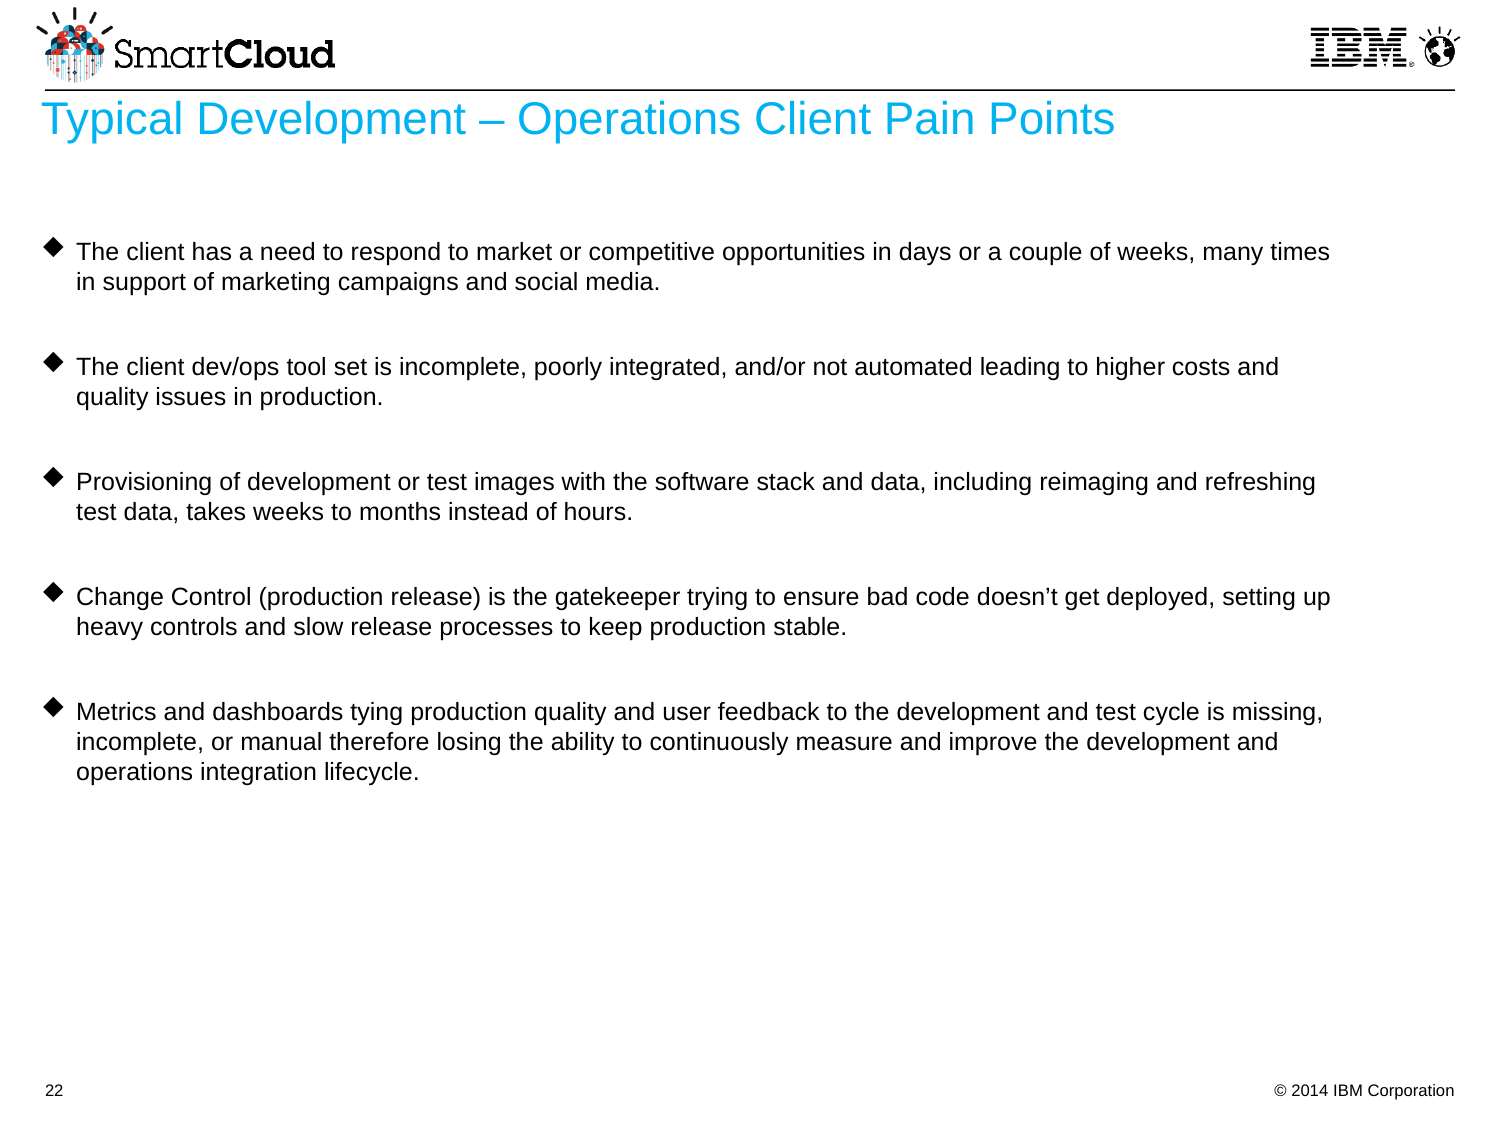

Typical Development – Operations Client Pain Points
The client has a need to respond to market or competitive opportunities in days or a couple of weeks, many times in support of marketing campaigns and social media.

The client dev/ops tool set is incomplete, poorly integrated, and/or not automated leading to higher costs and quality issues in production.

Provisioning of development or test images with the software stack and data, including reimaging and refreshing test data, takes weeks to months instead of hours.

Change Control (production release) is the gatekeeper trying to ensure bad code doesn’t get deployed, setting up heavy controls and slow release processes to keep production stable.

Metrics and dashboards tying production quality and user feedback to the development and test cycle is missing, incomplete, or manual therefore losing the ability to continuously measure and improve the development and operations integration lifecycle.
22